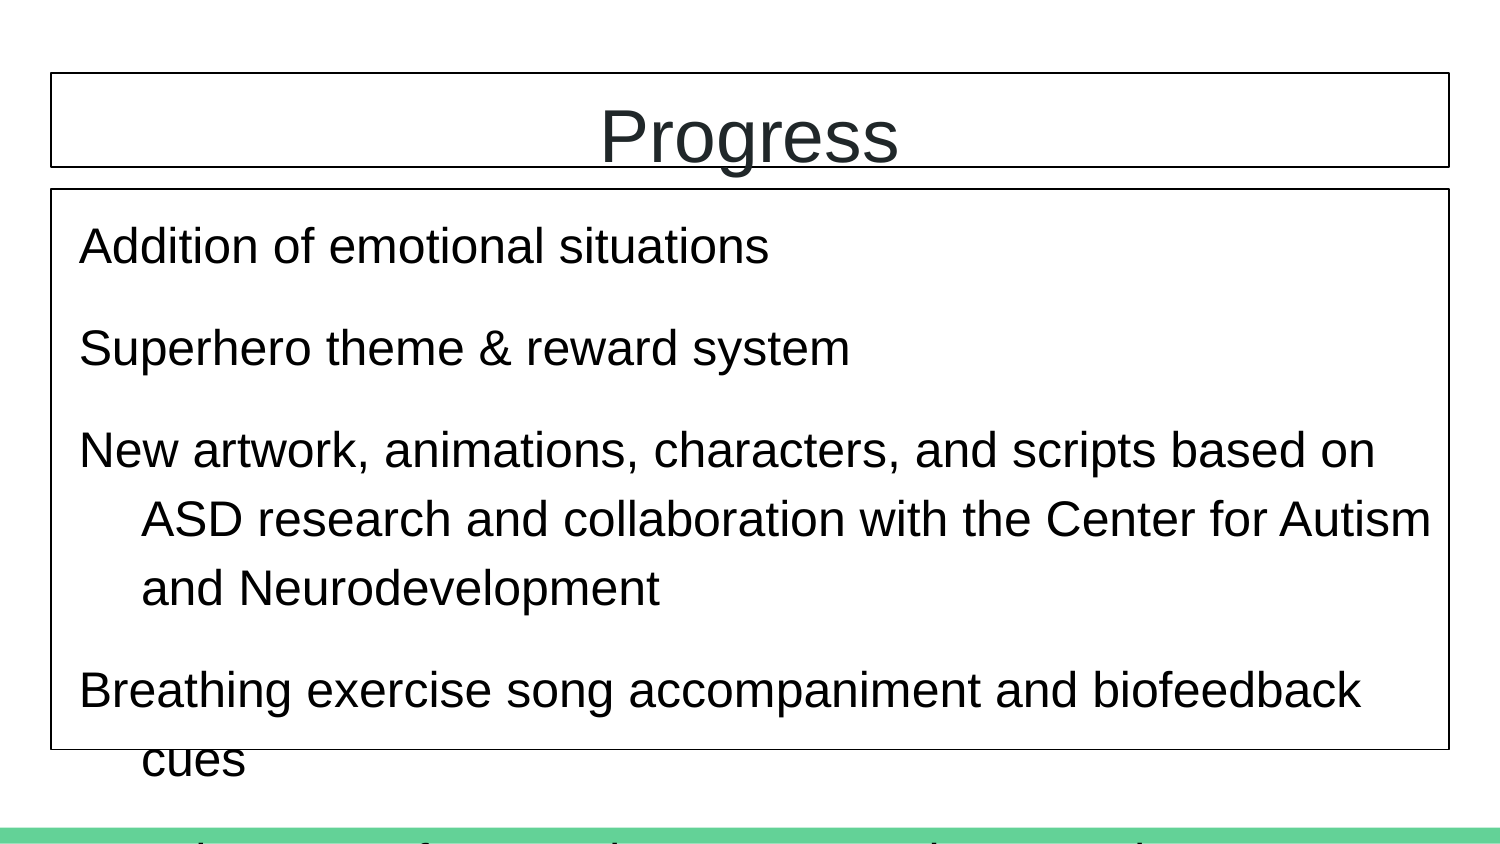

# Progress
Addition of emotional situations
Superhero theme & reward system
New artwork, animations, characters, and scripts based on ASD research and collaboration with the Center for Autism and Neurodevelopment
Breathing exercise song accompaniment and biofeedback cues
Development of a superhero cape strain gauge harness